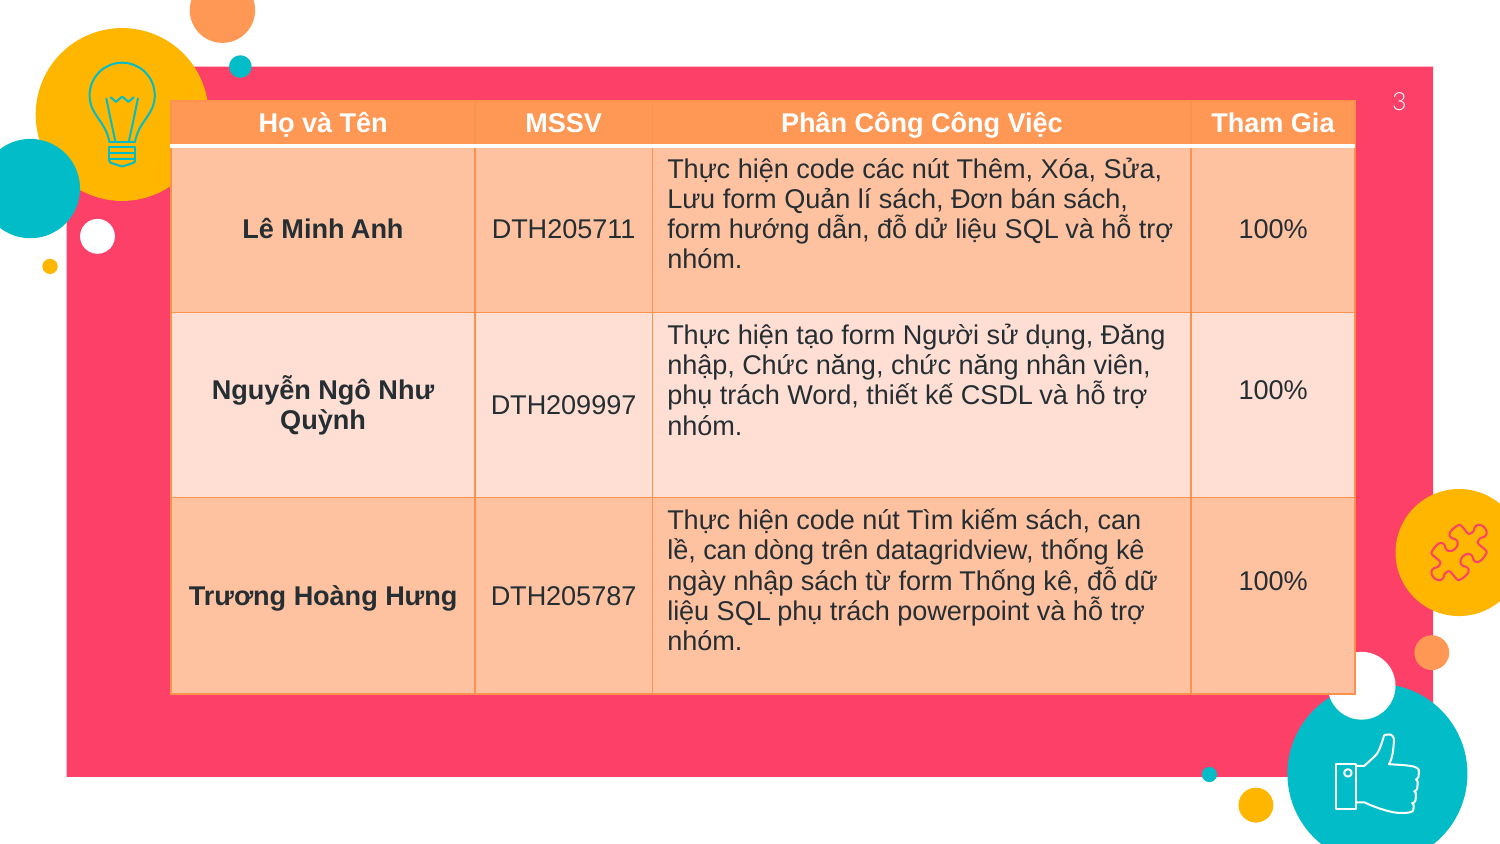

3
| Họ và Tên | MSSV | Phân Công Công Việc | Tham Gia |
| --- | --- | --- | --- |
| Lê Minh Anh | DTH205711 | Thực hiện code các nút Thêm, Xóa, Sửa, Lưu form Quản lí sách, Đơn bán sách, form hướng dẫn, đỗ dử liệu SQL và hỗ trợ nhóm. | 100% |
| Nguyễn Ngô Như Quỳnh | DTH209997 | Thực hiện tạo form Người sử dụng, Đăng nhập, Chức năng, chức năng nhân viên, phụ trách Word, thiết kế CSDL và hỗ trợ nhóm. | 100% |
| Trương Hoàng Hưng | DTH205787 | Thực hiện code nút Tìm kiếm sách, can lề, can dòng trên datagridview, thống kê ngày nhập sách từ form Thống kê, đỗ dữ liệu SQL phụ trách powerpoint và hỗ trợ nhóm. | 100% |